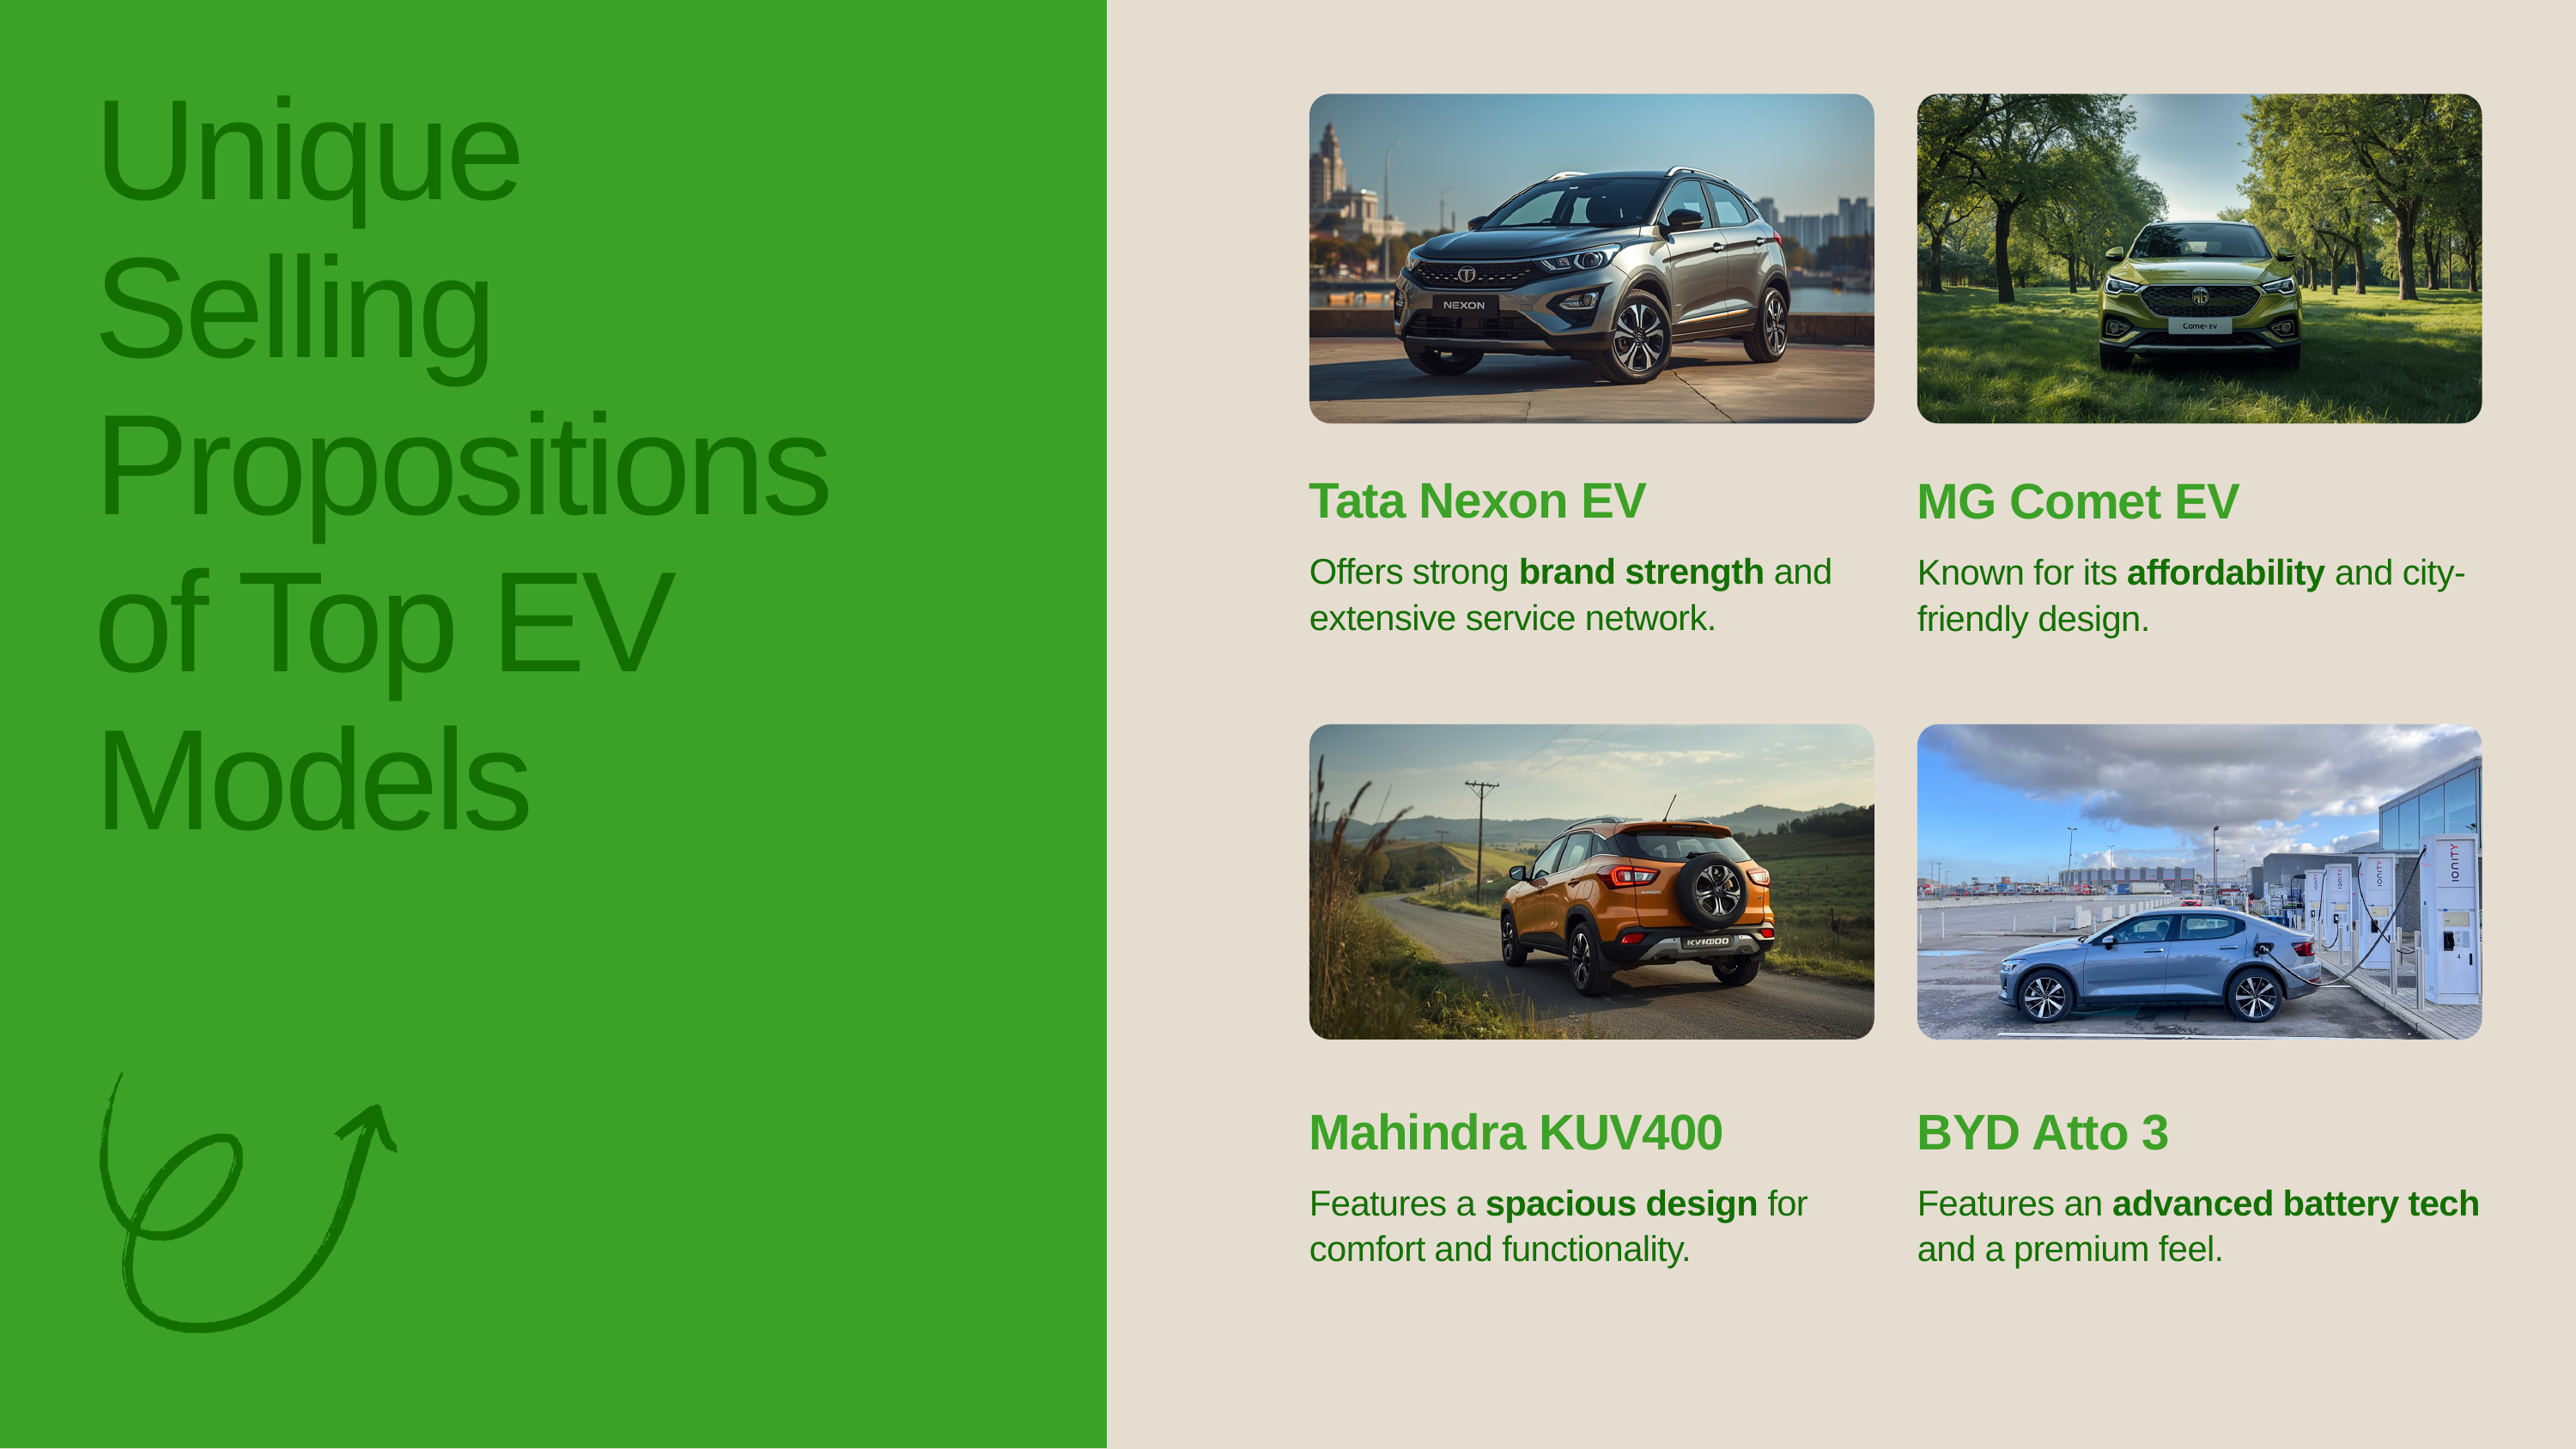

Unique Selling Propositions of Top EV Models

Tata Nexon EV
Offers strong brand strength and extensive service network.
MG Comet EV
Known for its affordability and city-friendly design.

Mahindra KUV400
Features a spacious design for comfort and functionality.
BYD Atto 3
Features an advanced battery tech and a premium feel.